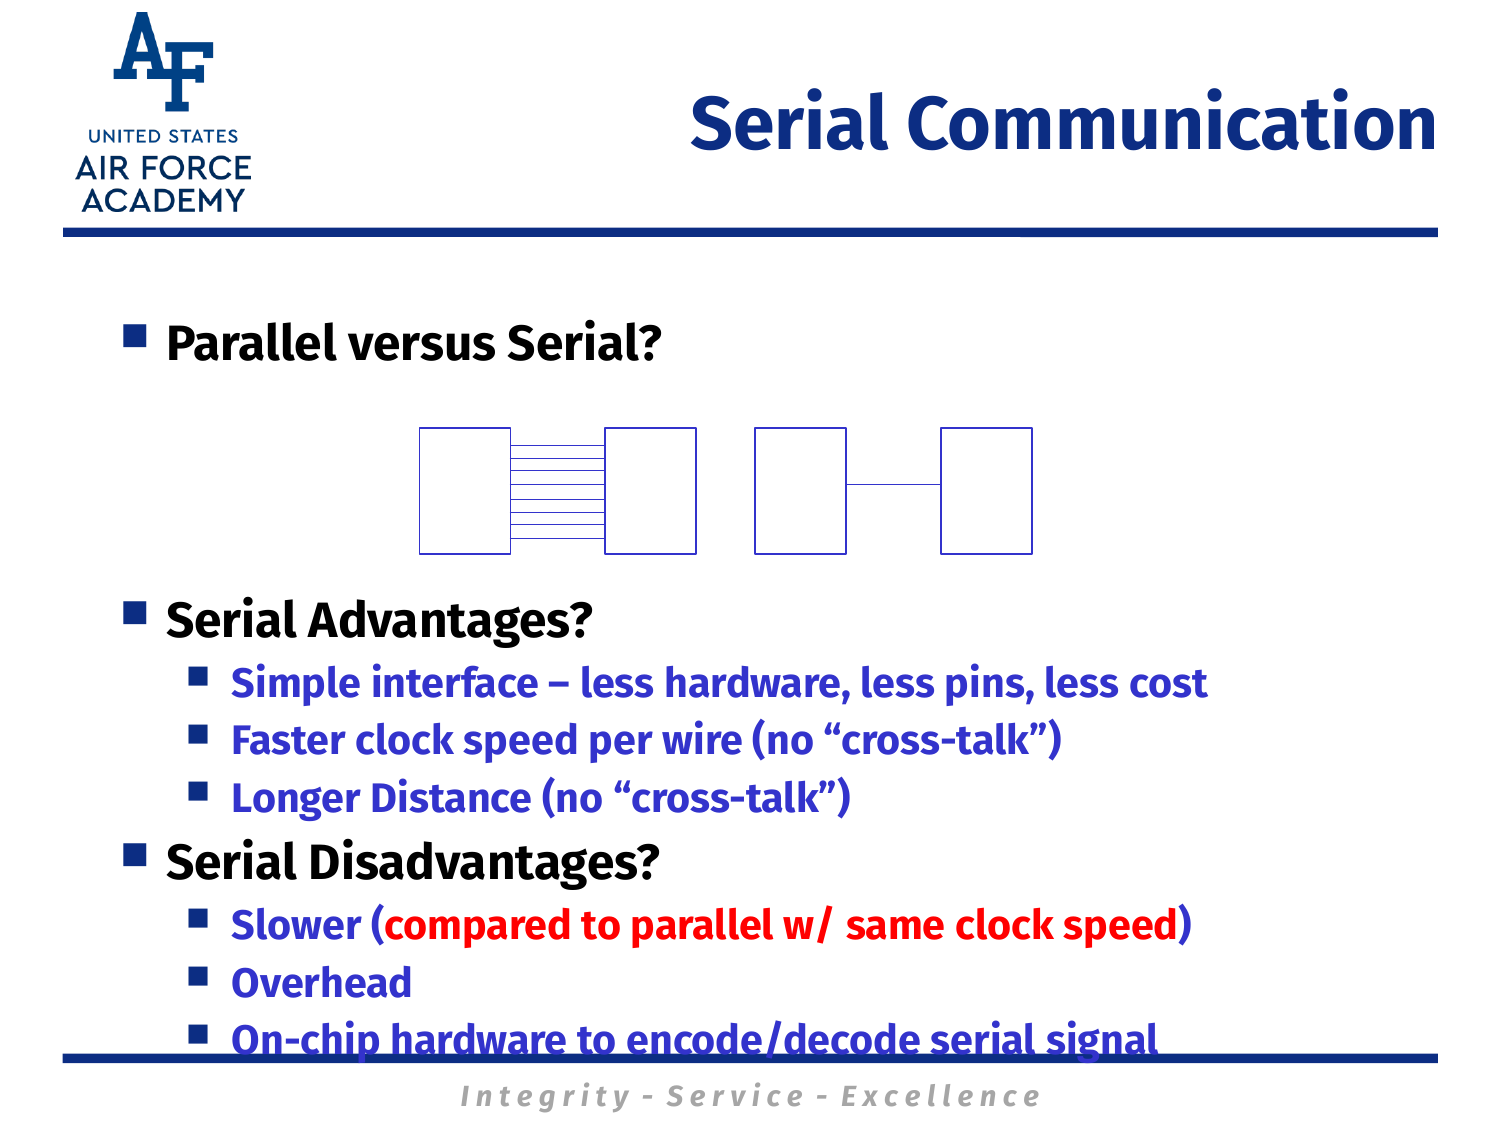

# Serial Communication
Parallel versus Serial?

Serial Advantages?
Simple interface – less hardware, less pins, less cost
Faster clock speed per wire (no “cross-talk”)
Longer Distance (no “cross-talk”)
Serial Disadvantages?
Slower (compared to parallel w/ same clock speed)
Overhead
On-chip hardware to encode/decode serial signal